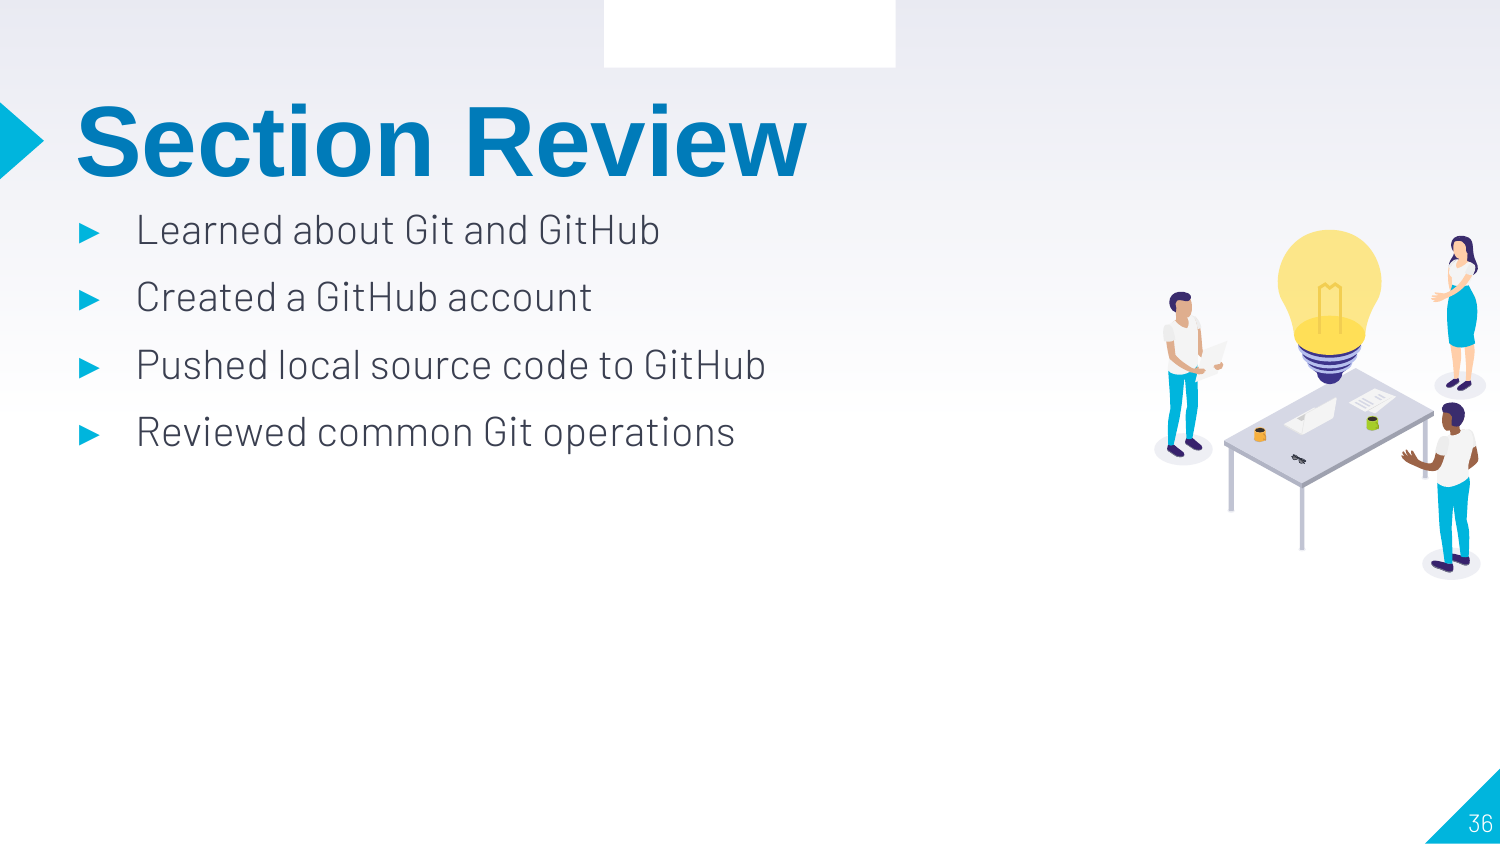

Section Overview

# Section Review
Learned about Git and GitHub
Created a GitHub account
Pushed local source code to GitHub
Reviewed common Git operations

36